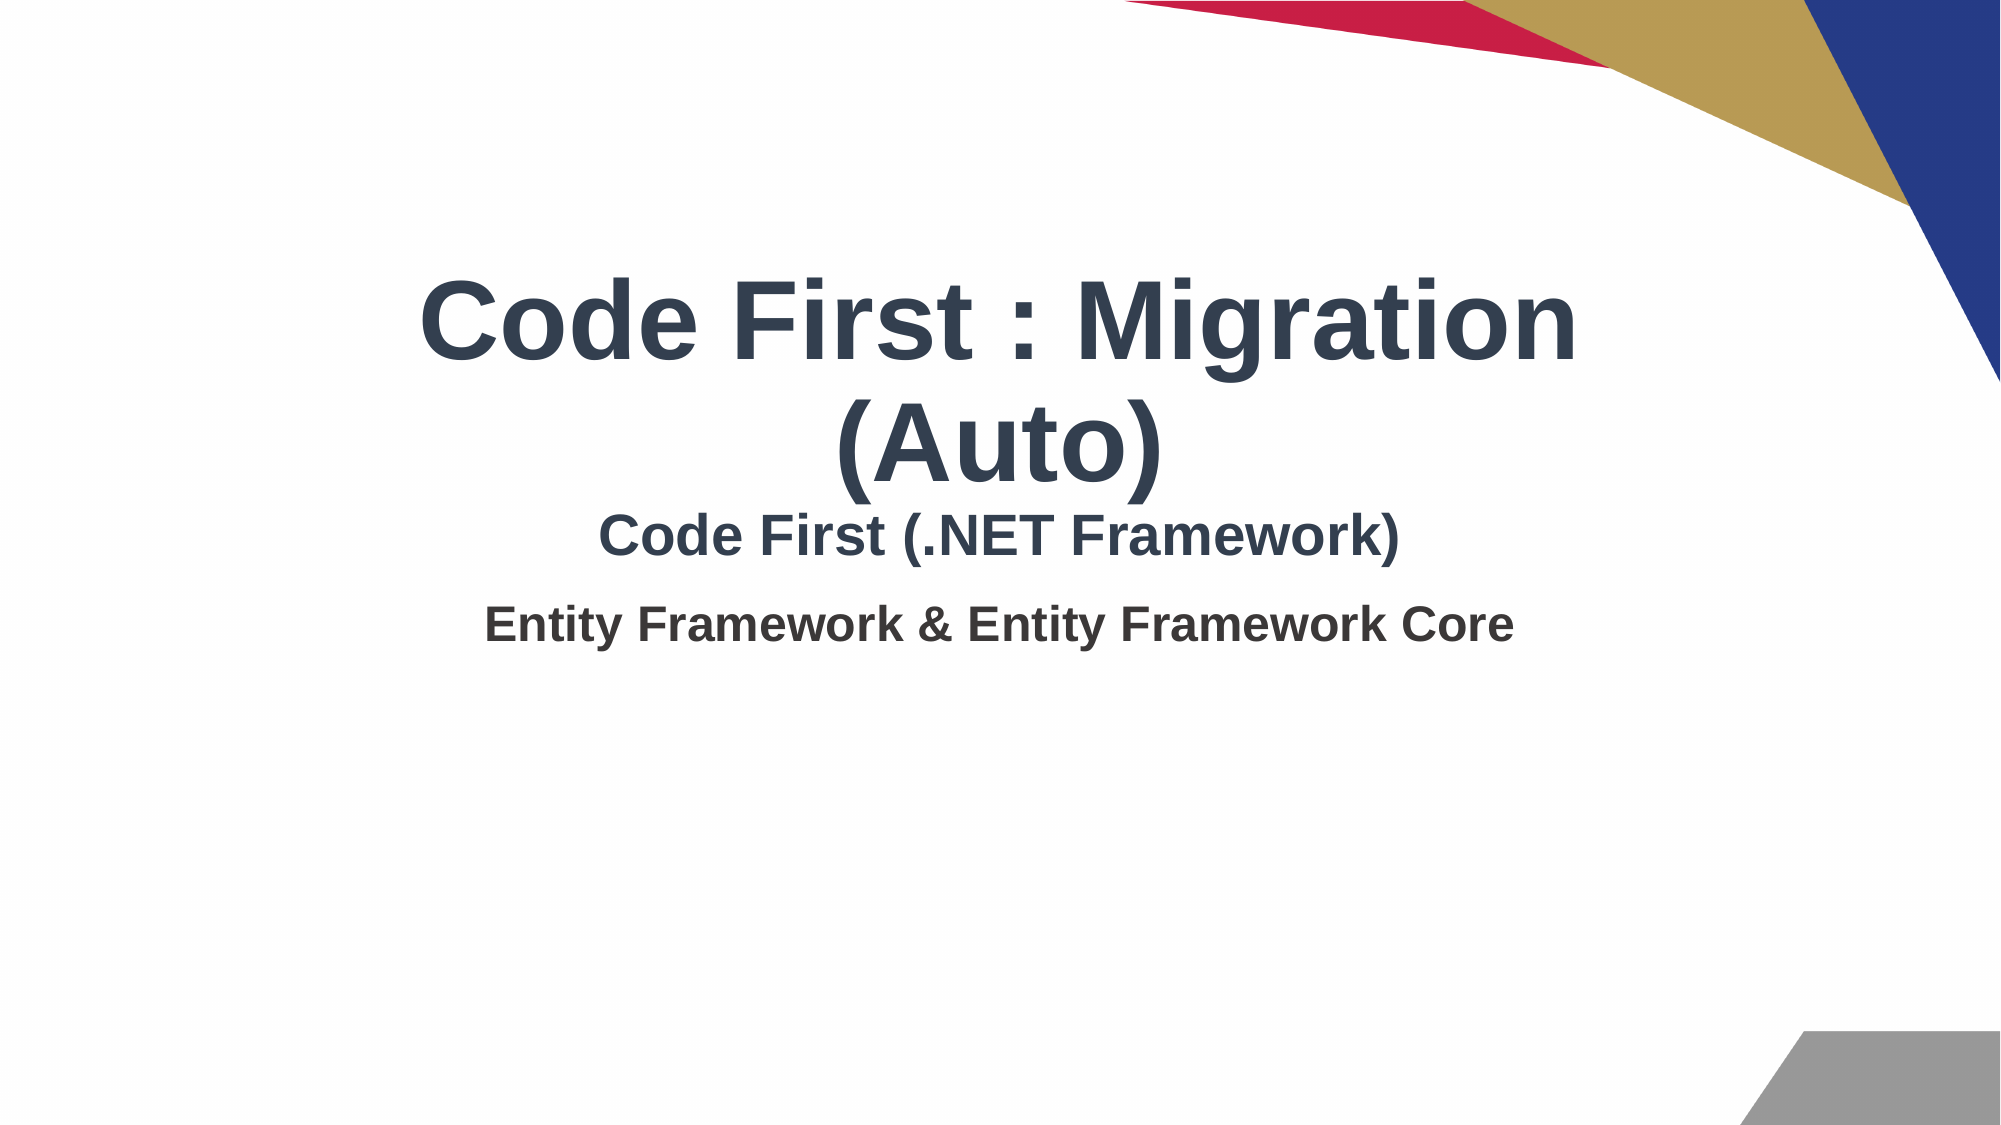

# Code First : Migration (Auto) Code First (.NET Framework)
Entity Framework & Entity Framework Core